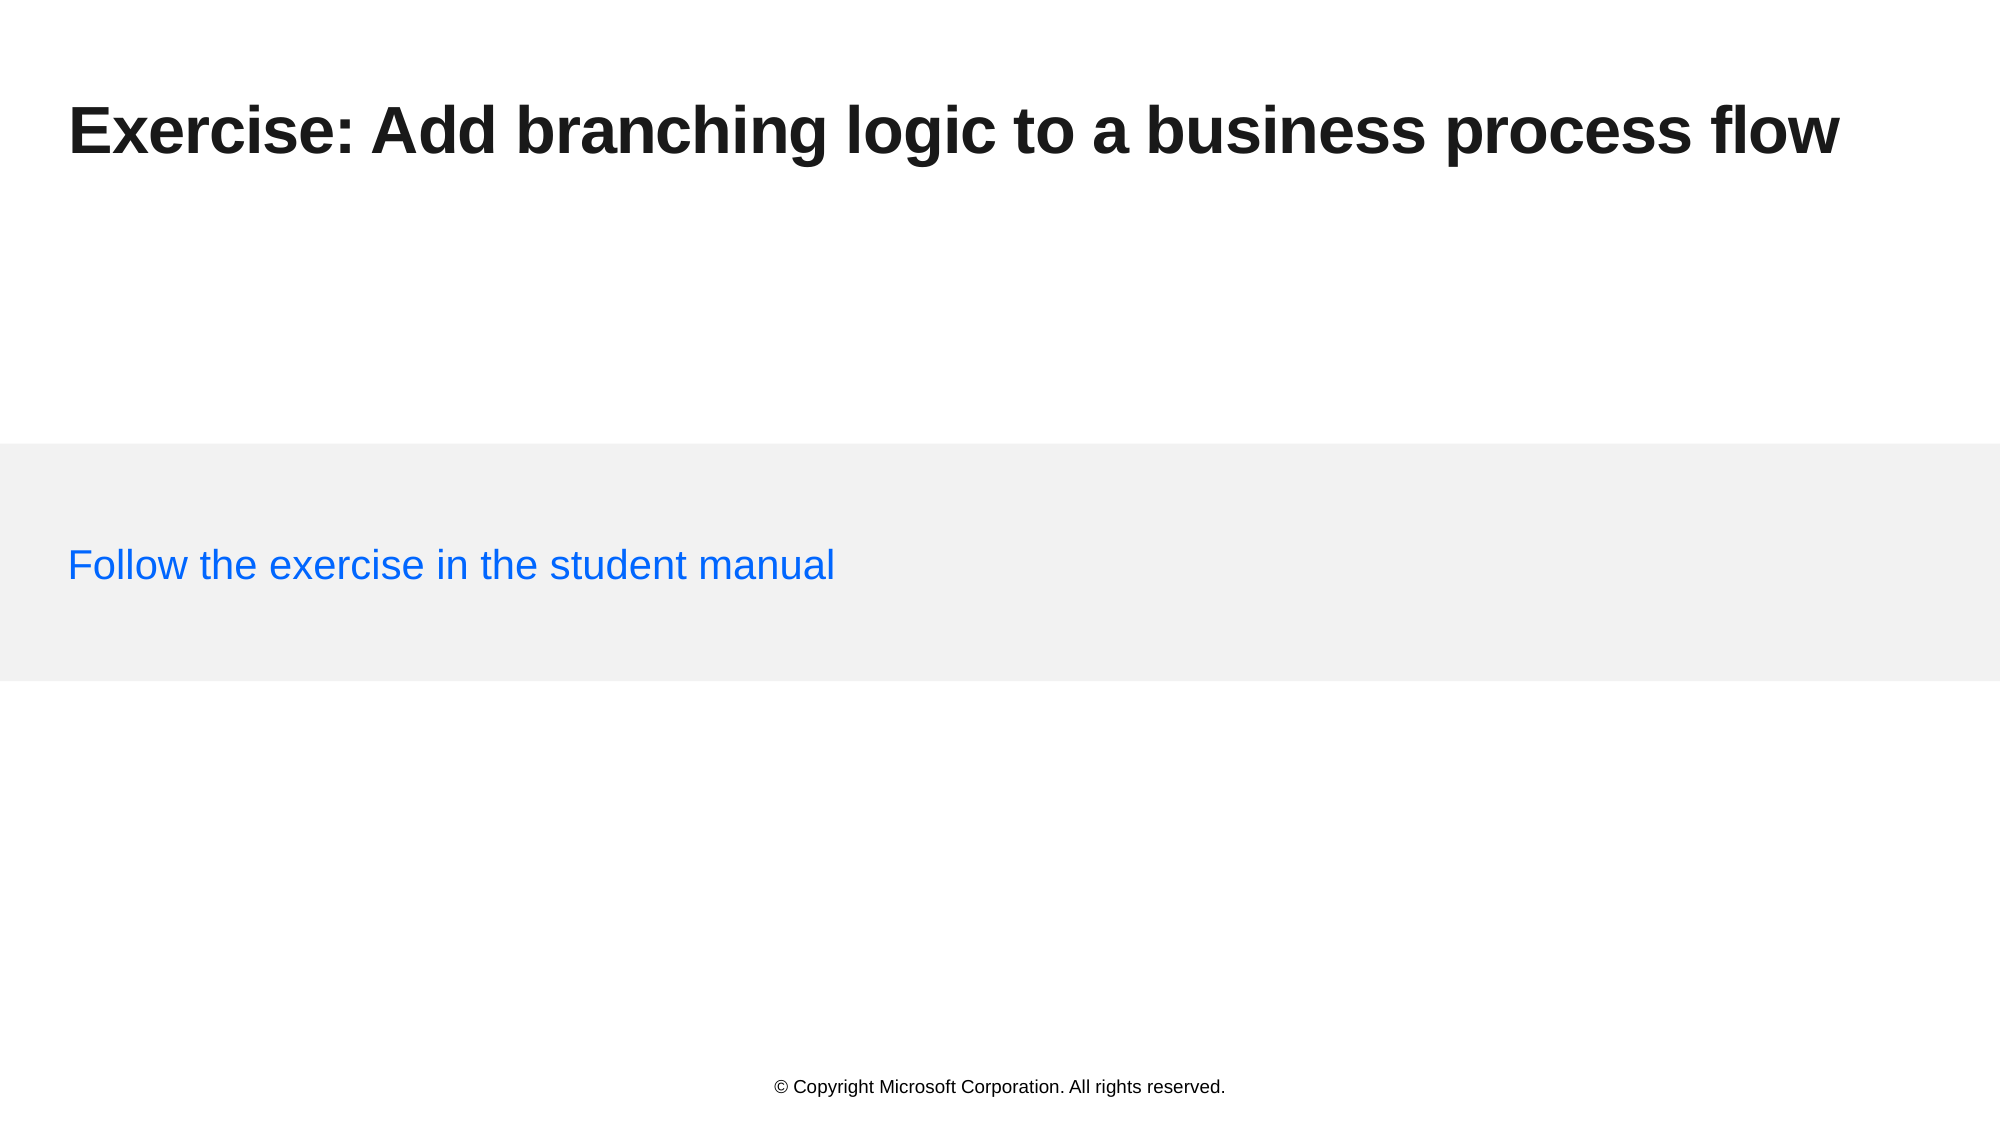

# Exercise: Add branching logic to a business process flow
Follow the exercise in the student manual